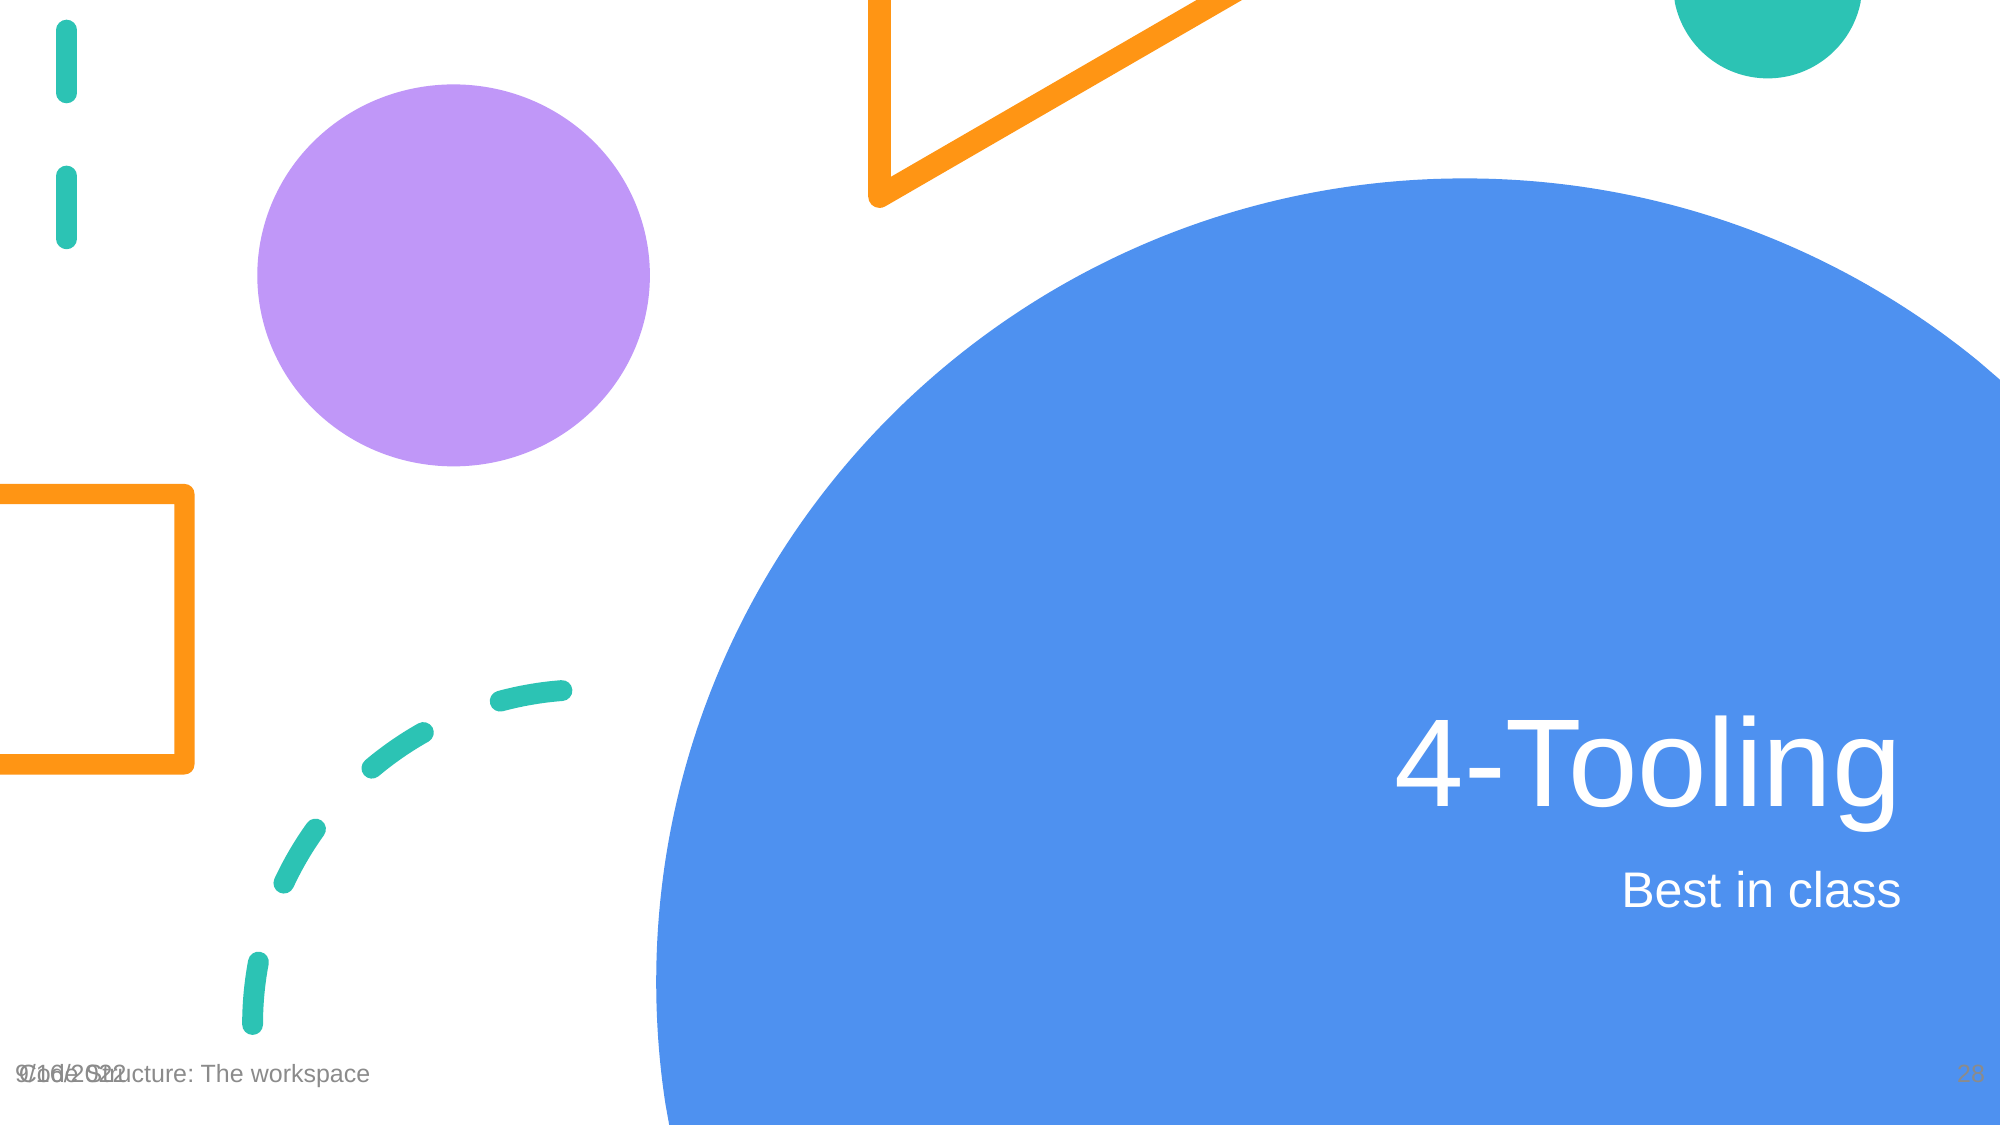

# 4-Tooling
Best in class
9/16/2022
Code Structure: The workspace
28